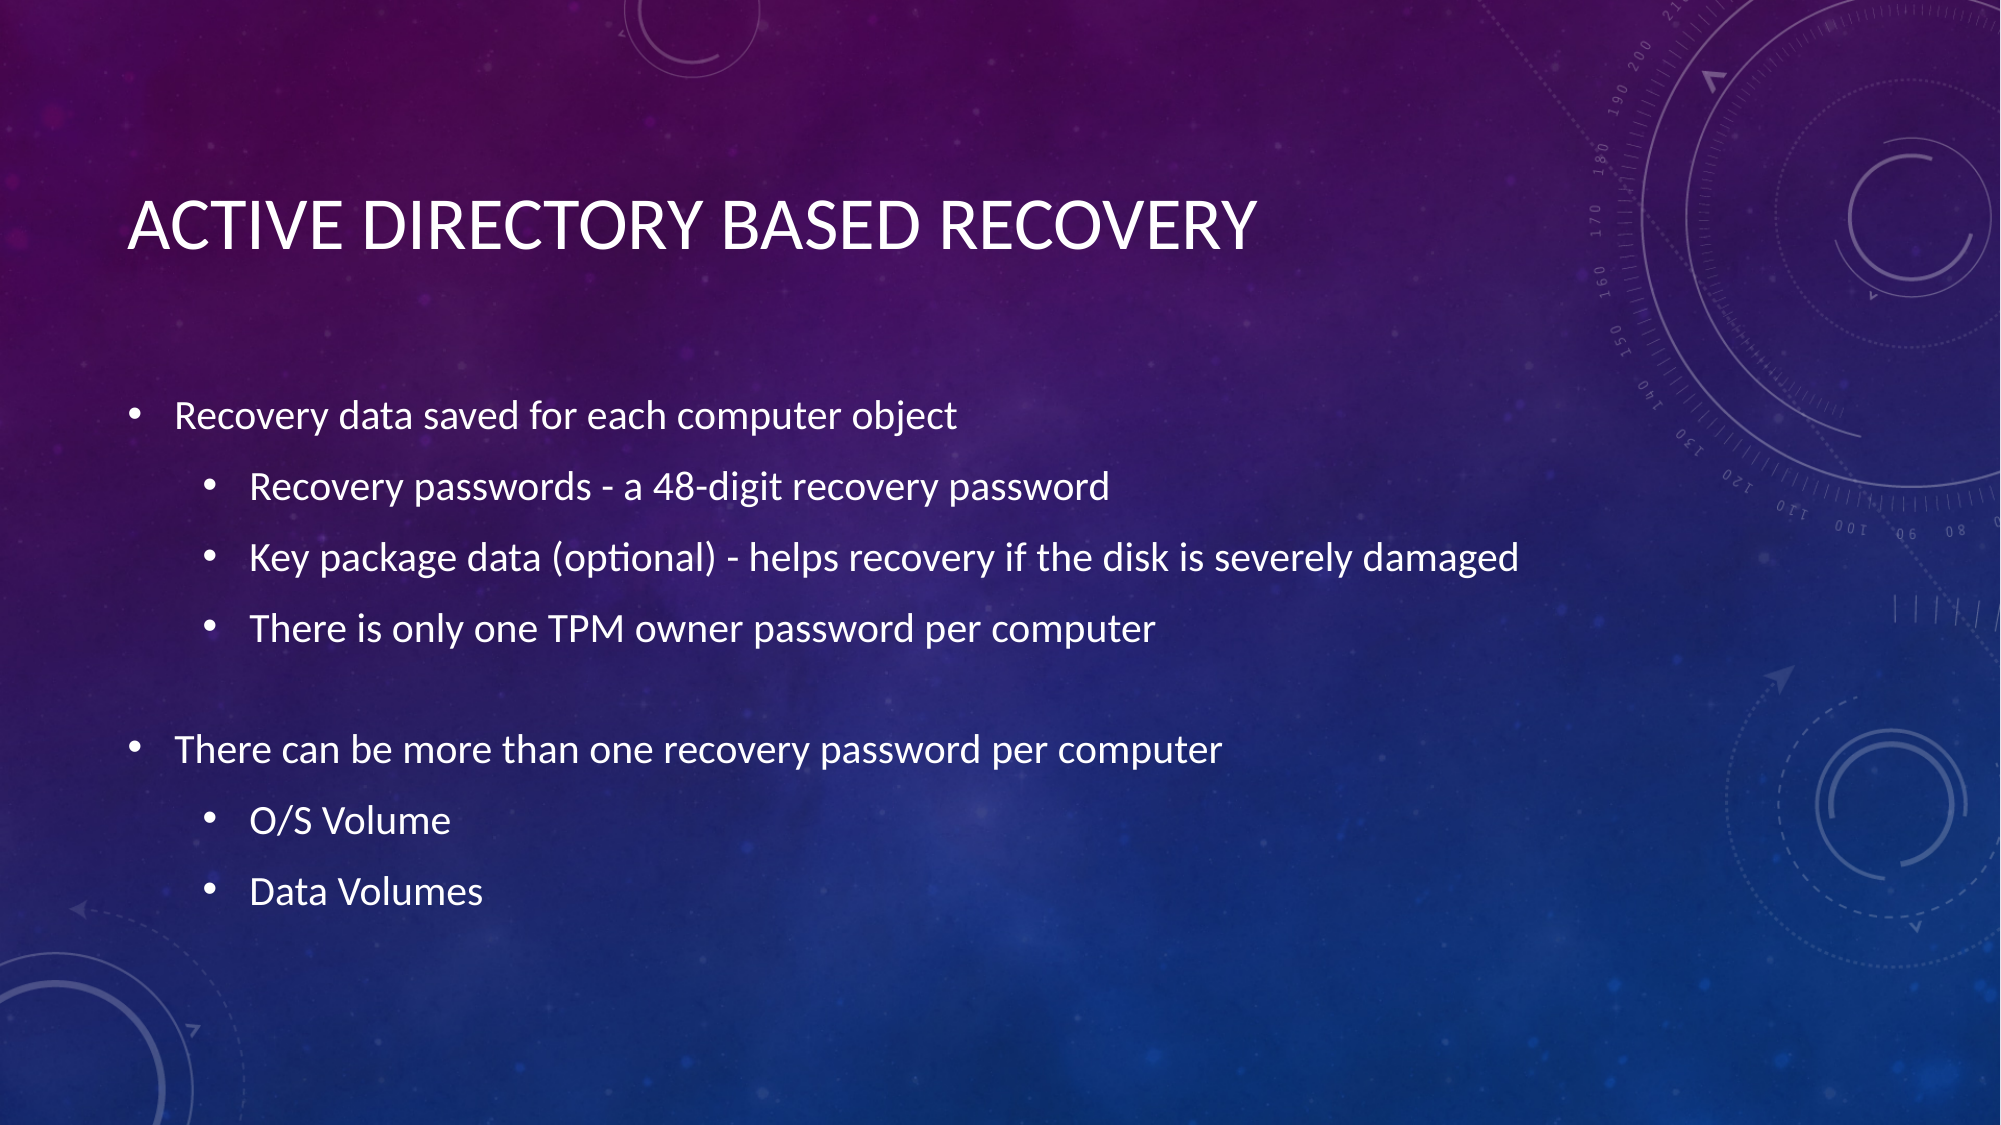

# Active Directory Based Recovery
Recovery data saved for each computer object
Recovery passwords - a 48-digit recovery password
Key package data (optional) - helps recovery if the disk is severely damaged
There is only one TPM owner password per computer
There can be more than one recovery password per computer
O/S Volume
Data Volumes